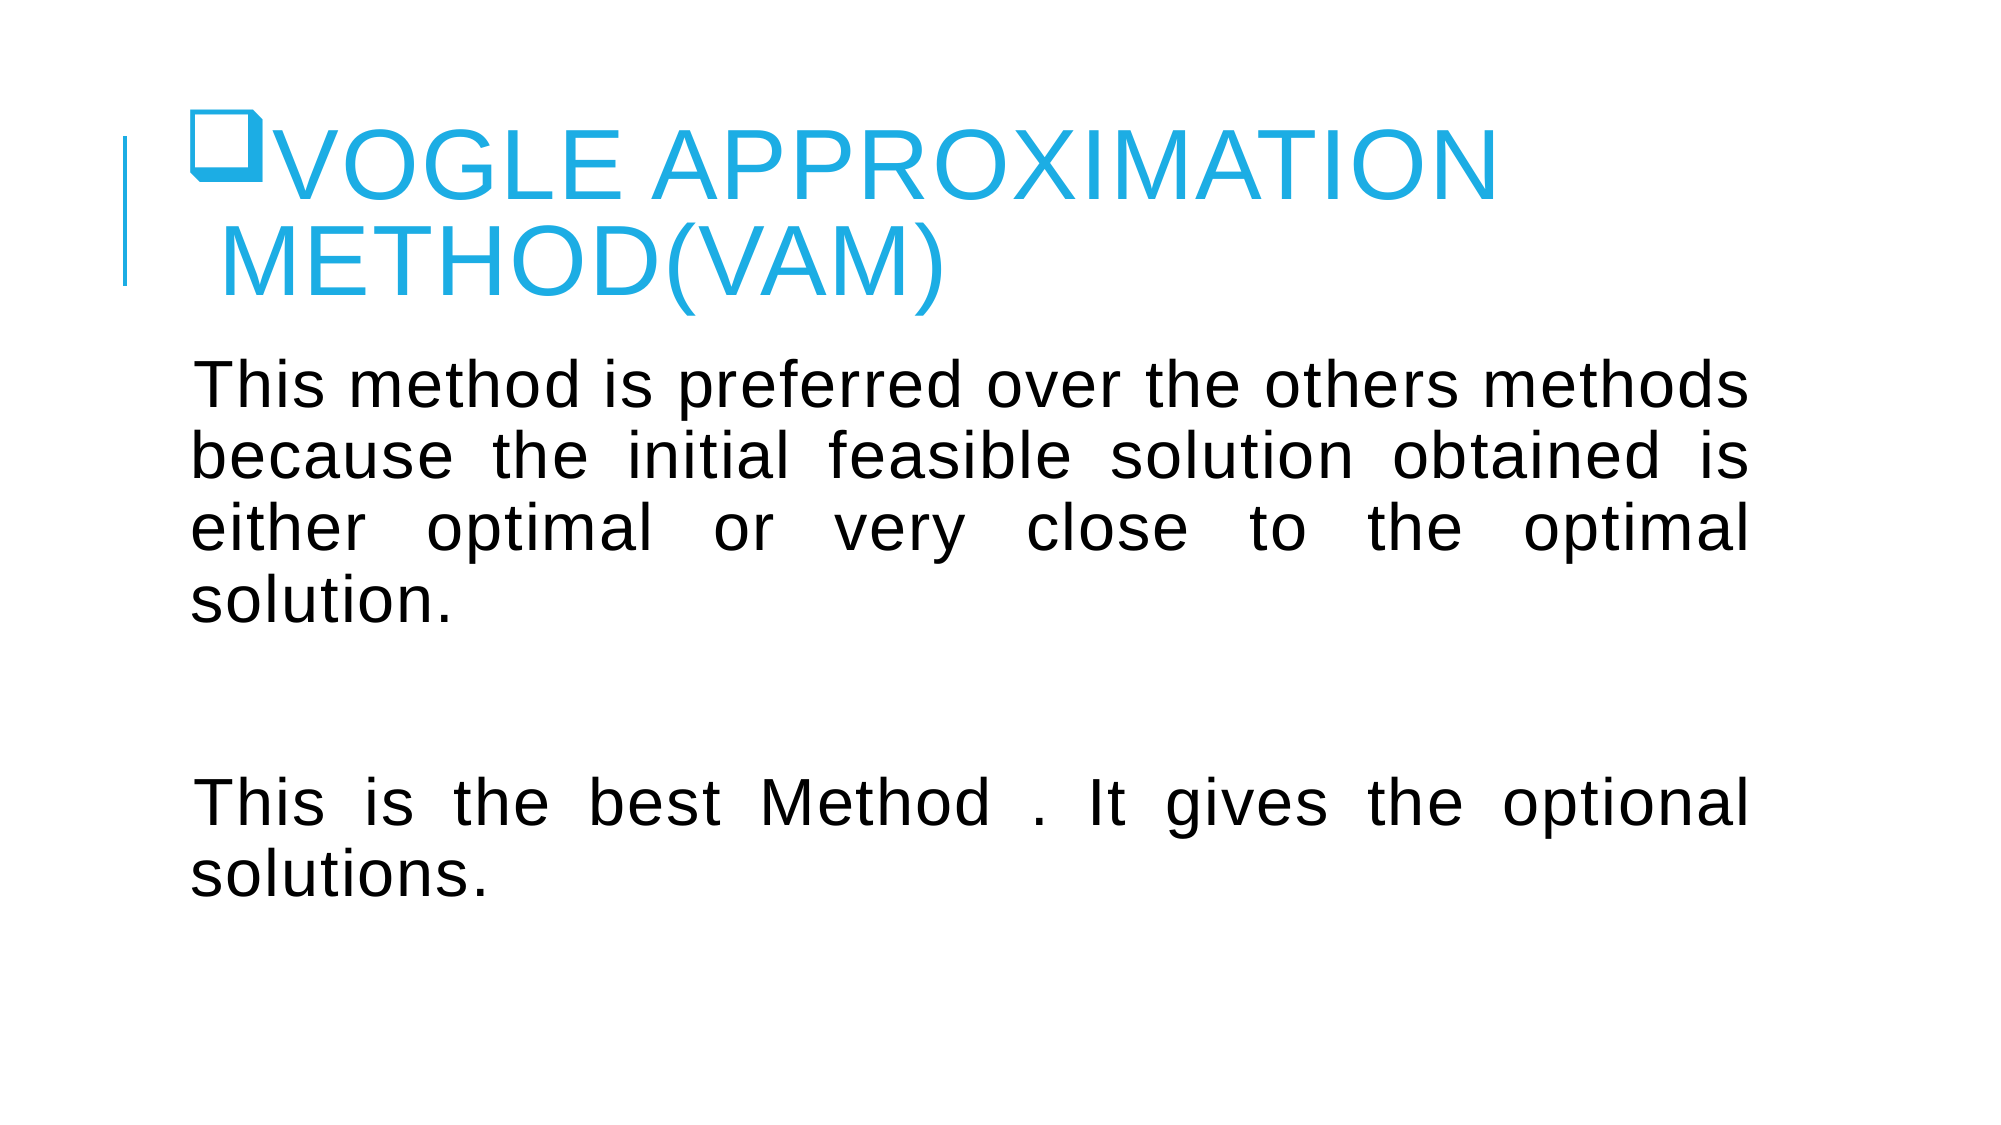

# VOGLE APPROXIMATION METHOD(VAM)
This method is preferred over the others methods because the initial feasible solution obtained is either optimal or very close to the optimal solution.

This is the best Method . It gives the optional solutions.